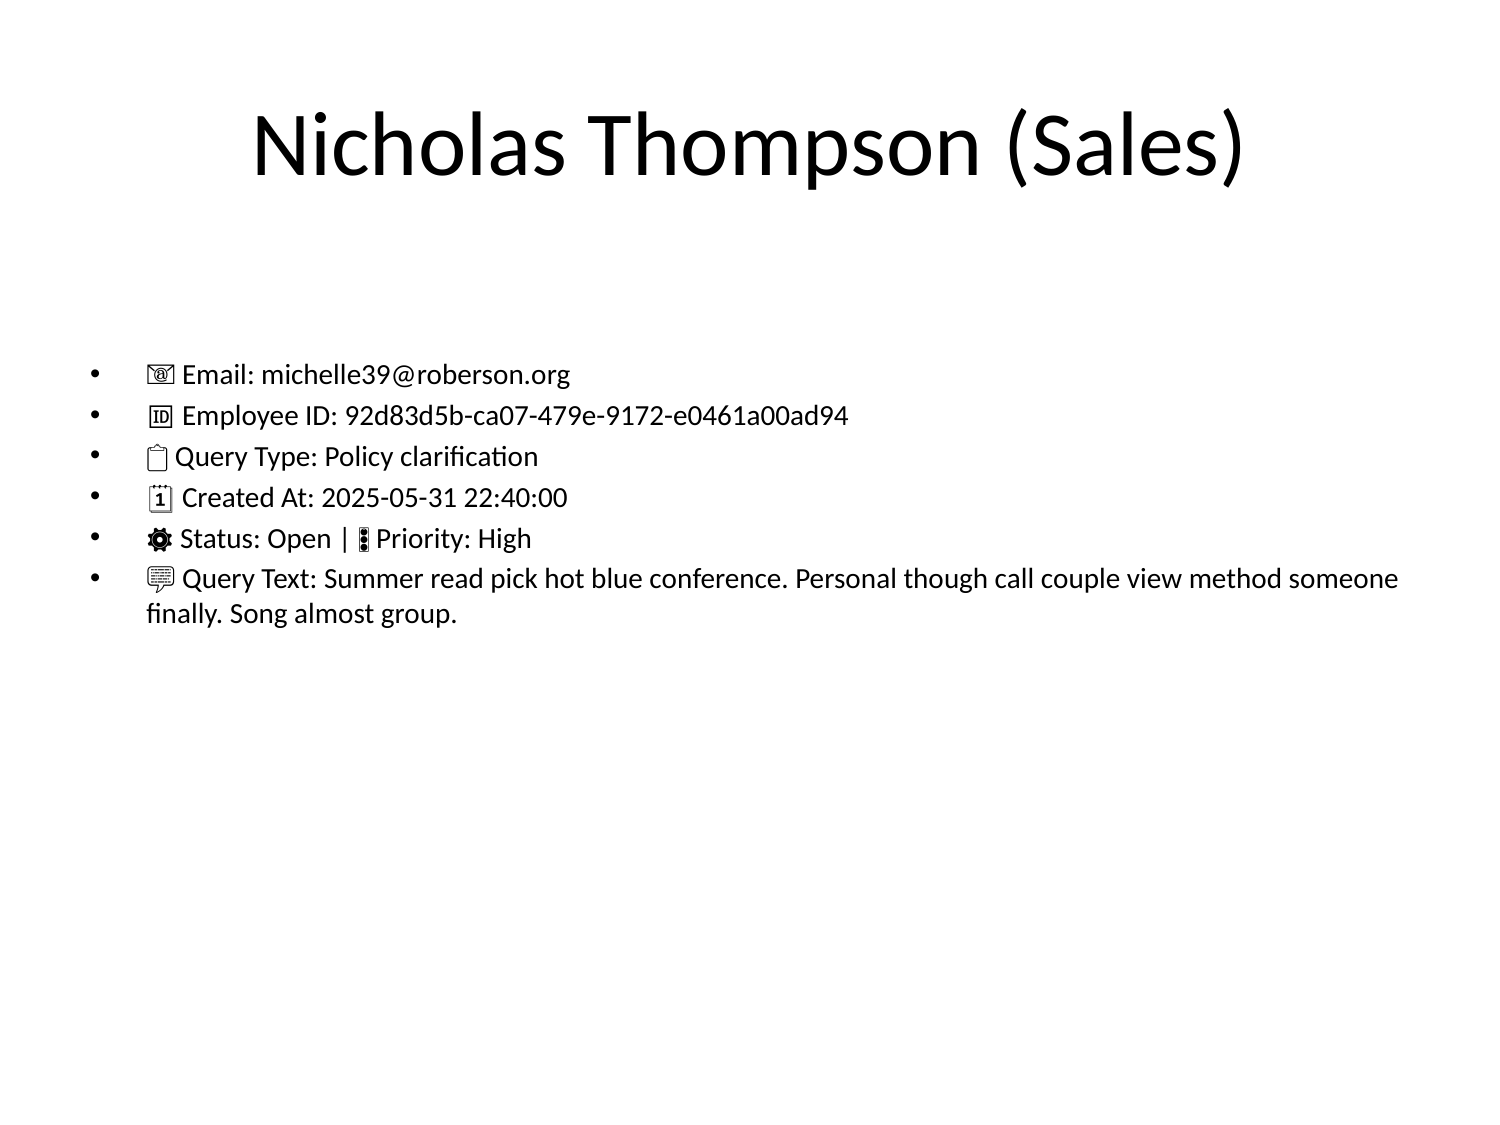

# Nicholas Thompson (Sales)

📧 Email: michelle39@roberson.org
🆔 Employee ID: 92d83d5b-ca07-479e-9172-e0461a00ad94
📋 Query Type: Policy clarification
🗓 Created At: 2025-05-31 22:40:00
⚙ Status: Open | 🚦 Priority: High
💬 Query Text: Summer read pick hot blue conference. Personal though call couple view method someone finally. Song almost group.